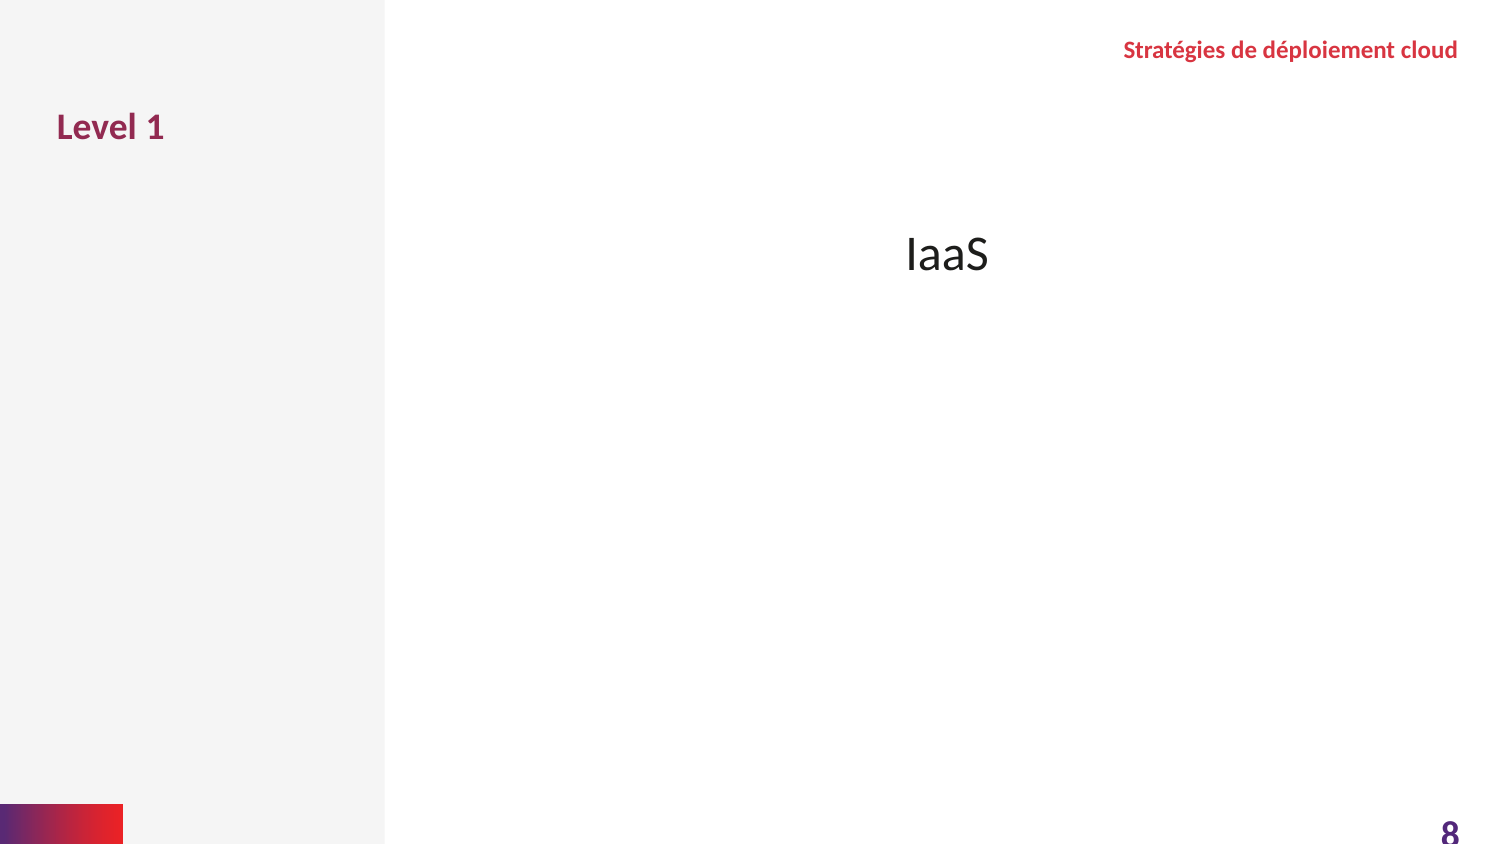

Level 1
Stratégies de déploiement cloud

IaaS